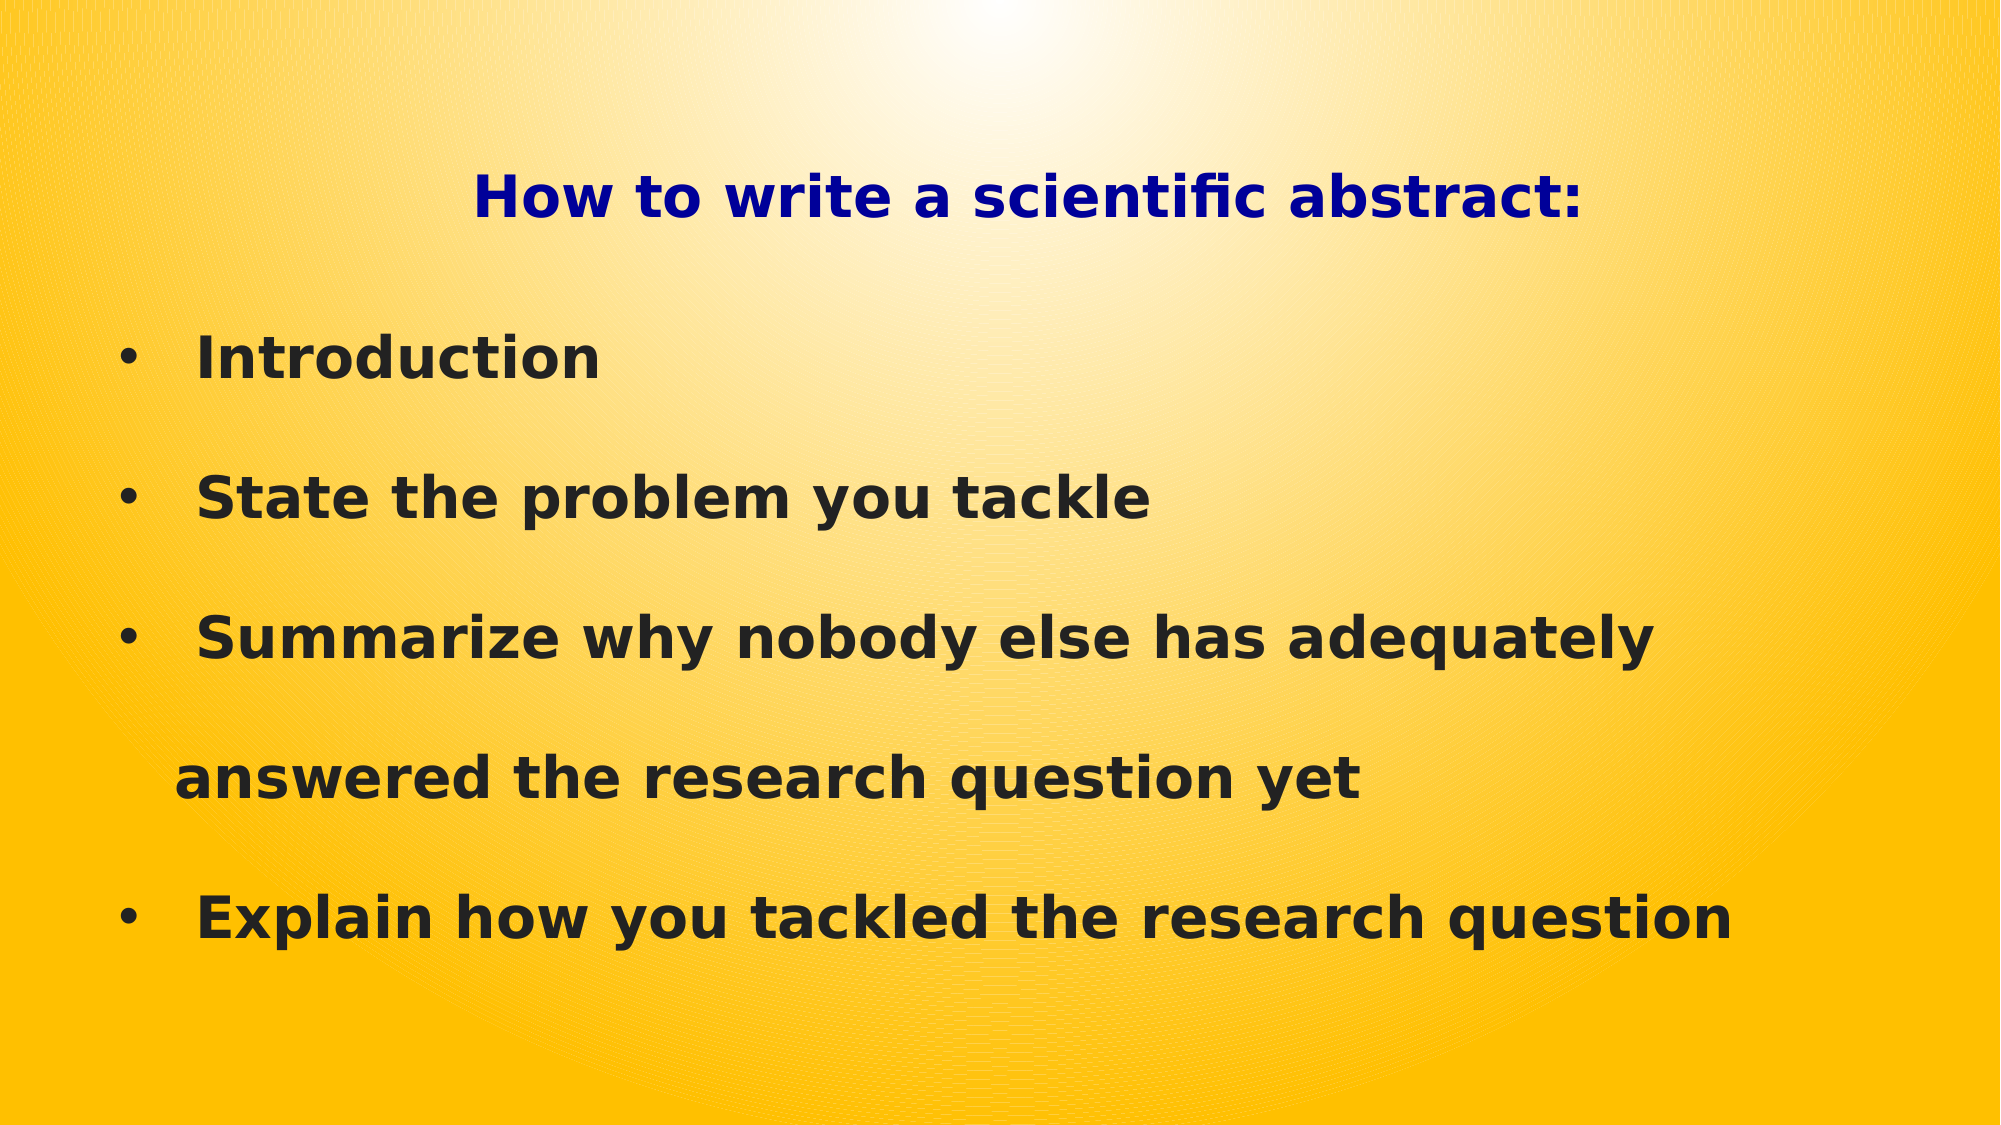

How to write a scientific abstract:
 Introduction
 State the problem you tackle
 Summarize why nobody else has adequately answered the research question yet
 Explain how you tackled the research question